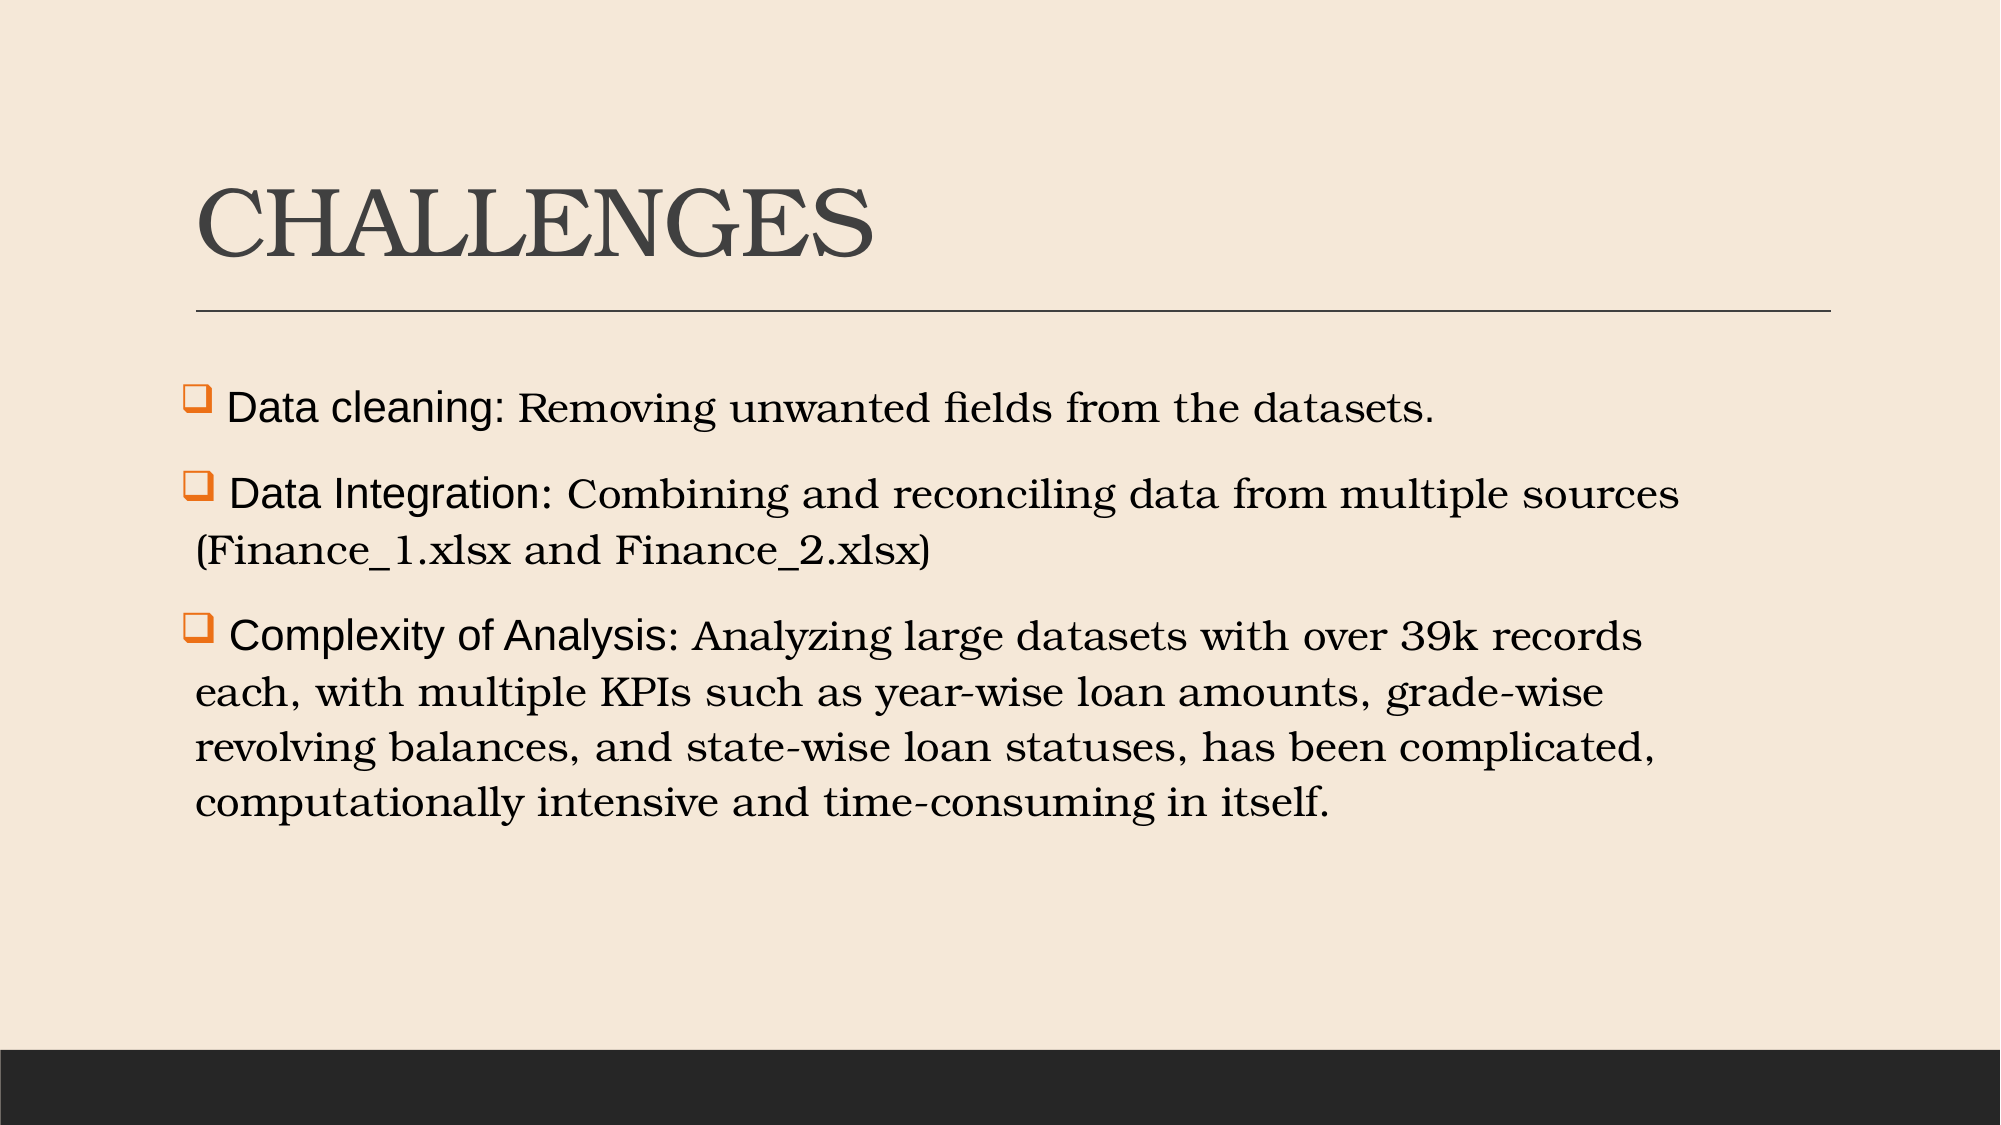

# CHALLENGES
 Data cleaning: Removing unwanted fields from the datasets.
 Data Integration: Combining and reconciling data from multiple sources (Finance_1.xlsx and Finance_2.xlsx)
 Complexity of Analysis: Analyzing large datasets with over 39k records each, with multiple KPIs such as year-wise loan amounts, grade-wise revolving balances, and state-wise loan statuses, has been complicated, computationally intensive and time-consuming in itself.